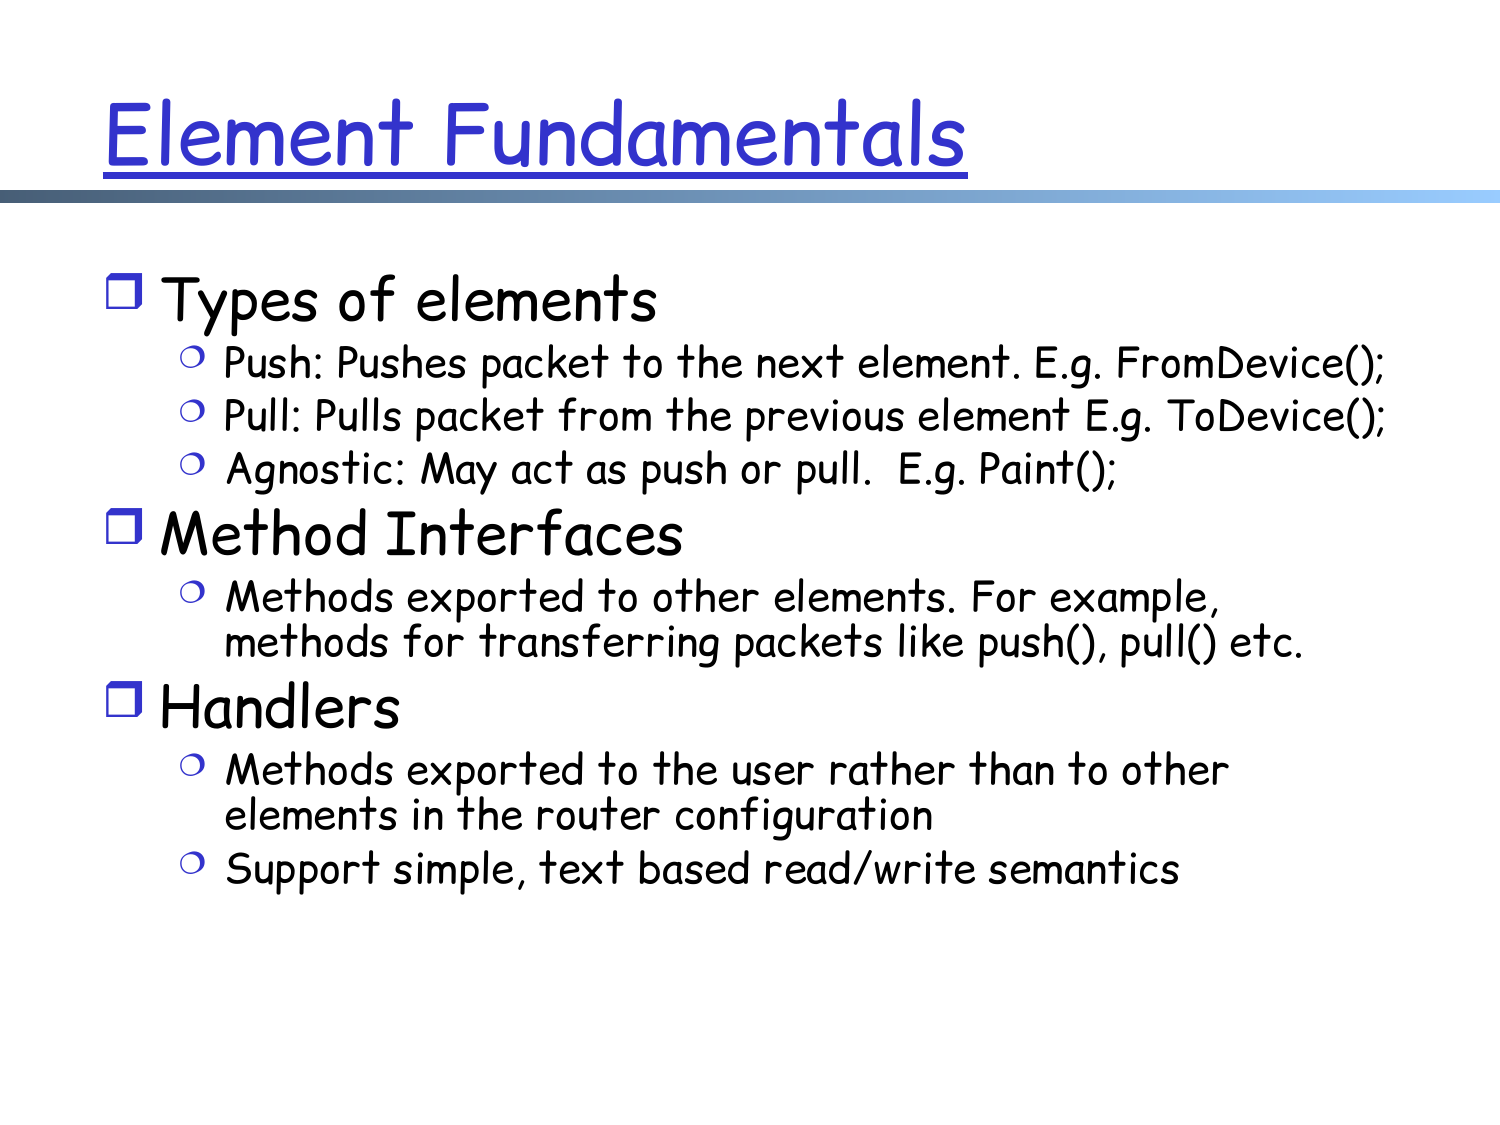

# Element Fundamentals
Types of elements
Push: Pushes packet to the next element. E.g. FromDevice();
Pull: Pulls packet from the previous element E.g. ToDevice();
Agnostic: May act as push or pull.  E.g. Paint();
Method Interfaces
Methods exported to other elements. For example, methods for transferring packets like push(), pull() etc.
Handlers
Methods exported to the user rather than to other elements in the router configuration
Support simple, text based read/write semantics